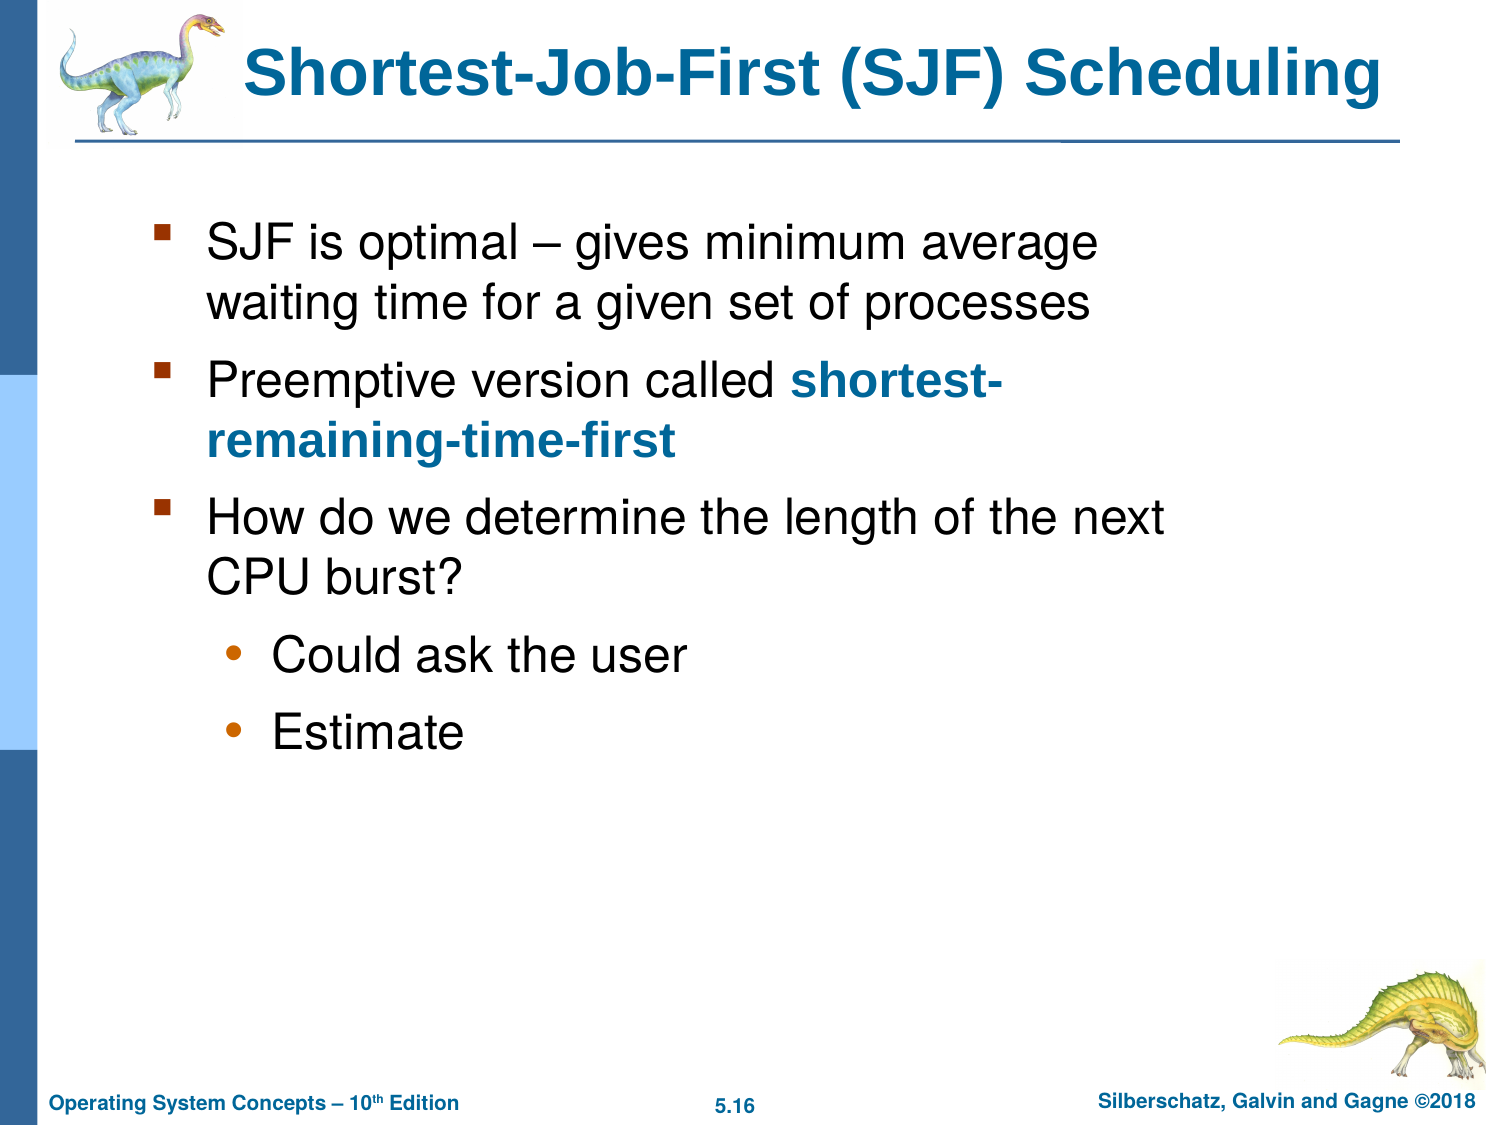

# Shortest-Job-First (SJF) Scheduling
SJF is optimal – gives minimum average waiting time for a given set of processes
Preemptive version called shortest-remaining-time-first
How do we determine the length of the next CPU burst?
Could ask the user
Estimate